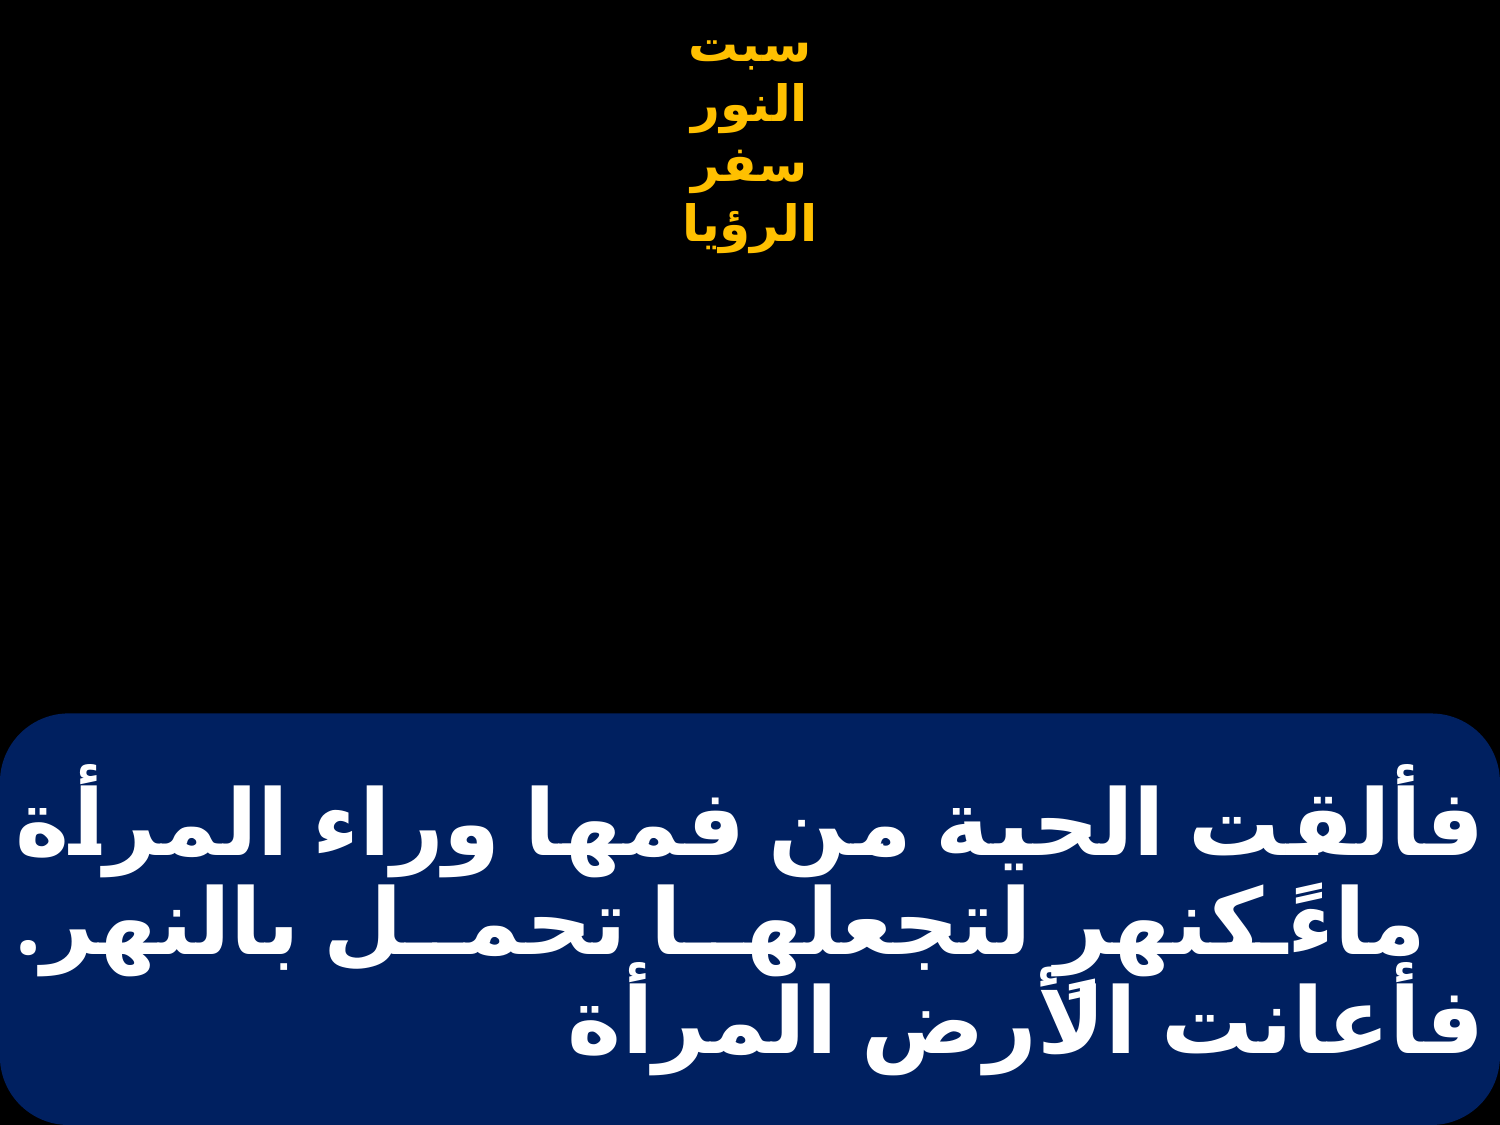

# فألقت الحية من فمها وراء المرأة ماءً كنهرٍ لتجعلها تحمل بالنهر. فأعانت الأرض المرأة